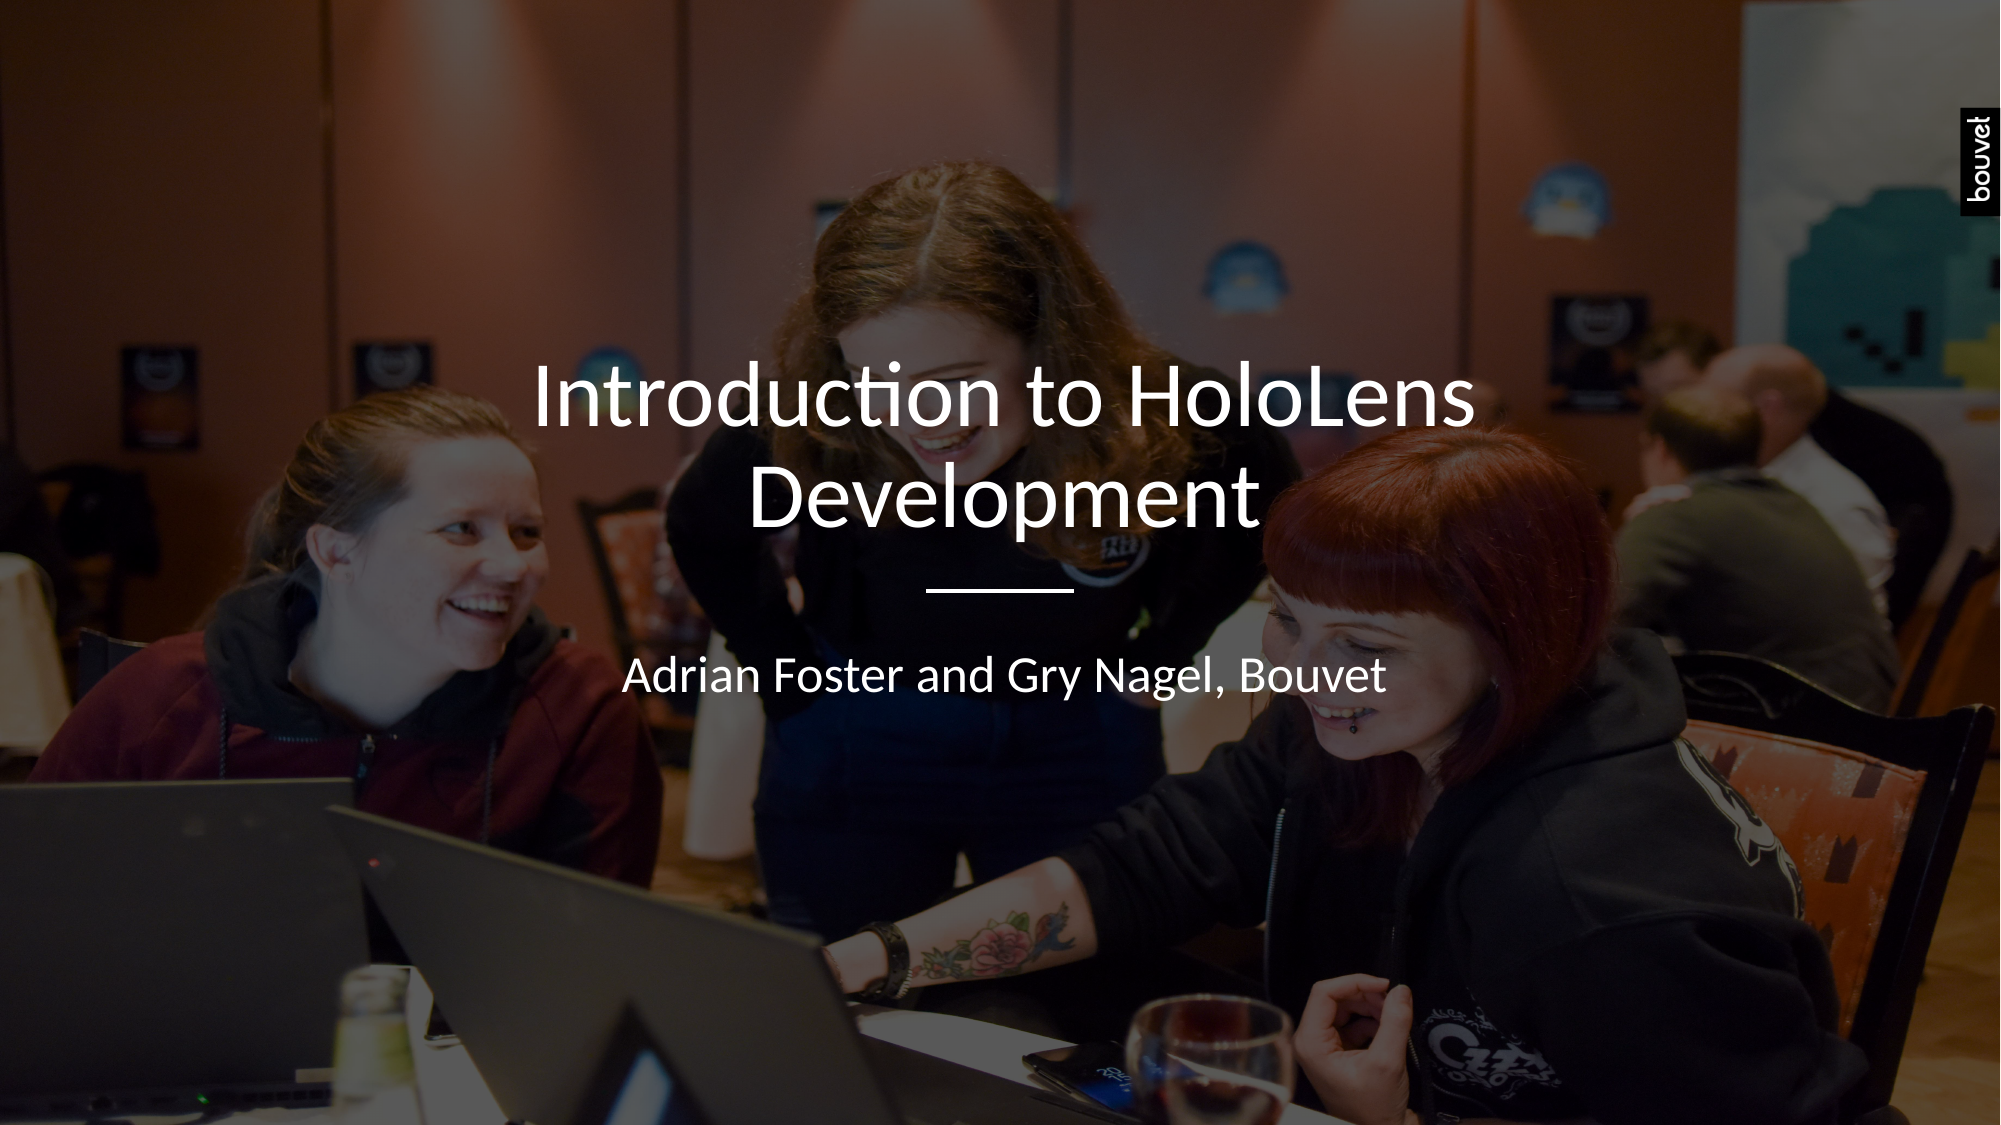

# Introduction to HoloLens Development
Adrian Foster and Gry Nagel, Bouvet